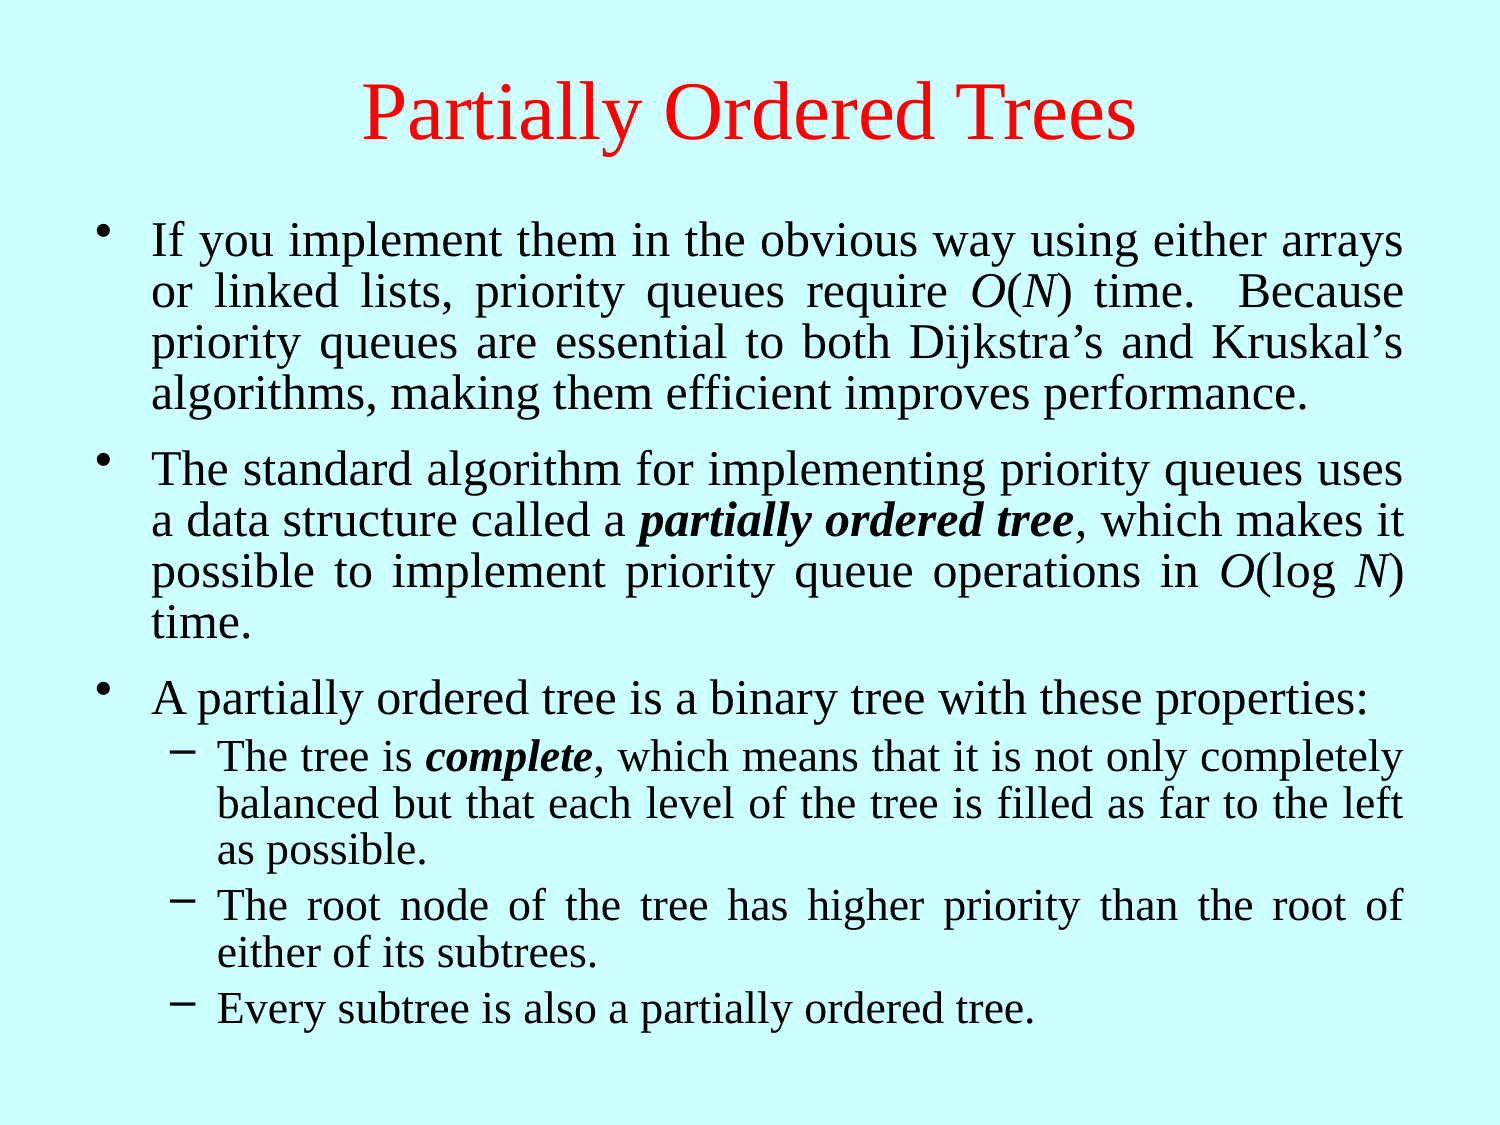

# Partially Ordered Trees
If you implement them in the obvious way using either arrays or linked lists, priority queues require O(N) time.  Because priority queues are essential to both Dijkstra’s and Kruskal’s algorithms, making them efficient improves performance.
The standard algorithm for implementing priority queues uses a data structure called a partially ordered tree, which makes it possible to implement priority queue operations in O(log N) time.
A partially ordered tree is a binary tree with these properties:
The tree is complete, which means that it is not only completely balanced but that each level of the tree is filled as far to the left as possible.
The root node of the tree has higher priority than the root of either of its subtrees.
Every subtree is also a partially ordered tree.